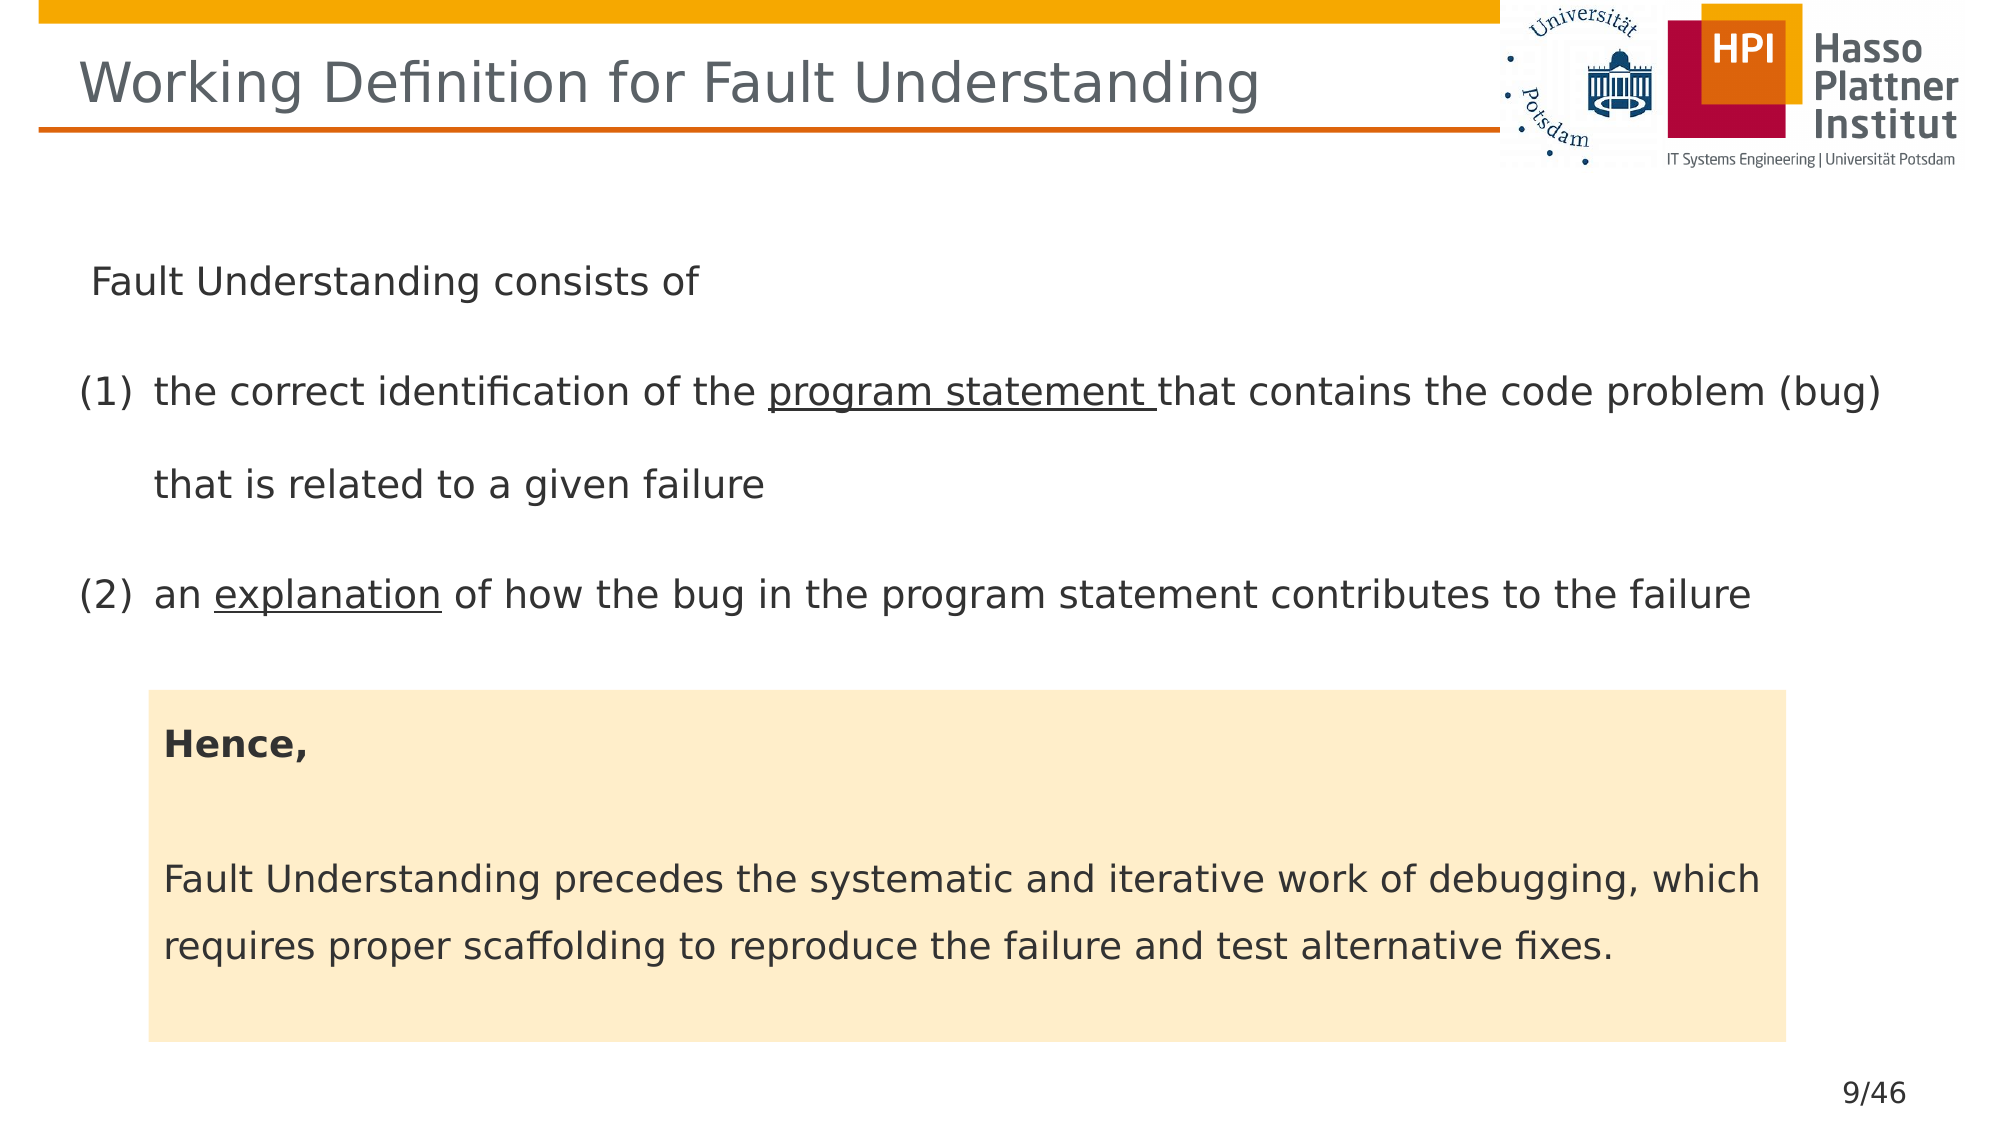

# Working Definition for Fault Understanding
 Fault Understanding consists of
the correct identification of the program statement that contains the code problem (bug) that is related to a given failure
an explanation of how the bug in the program statement contributes to the failure

Hence,

Fault Understanding precedes the systematic and iterative work of debugging, which requires proper scaffolding to reproduce the failure and test alternative fixes.